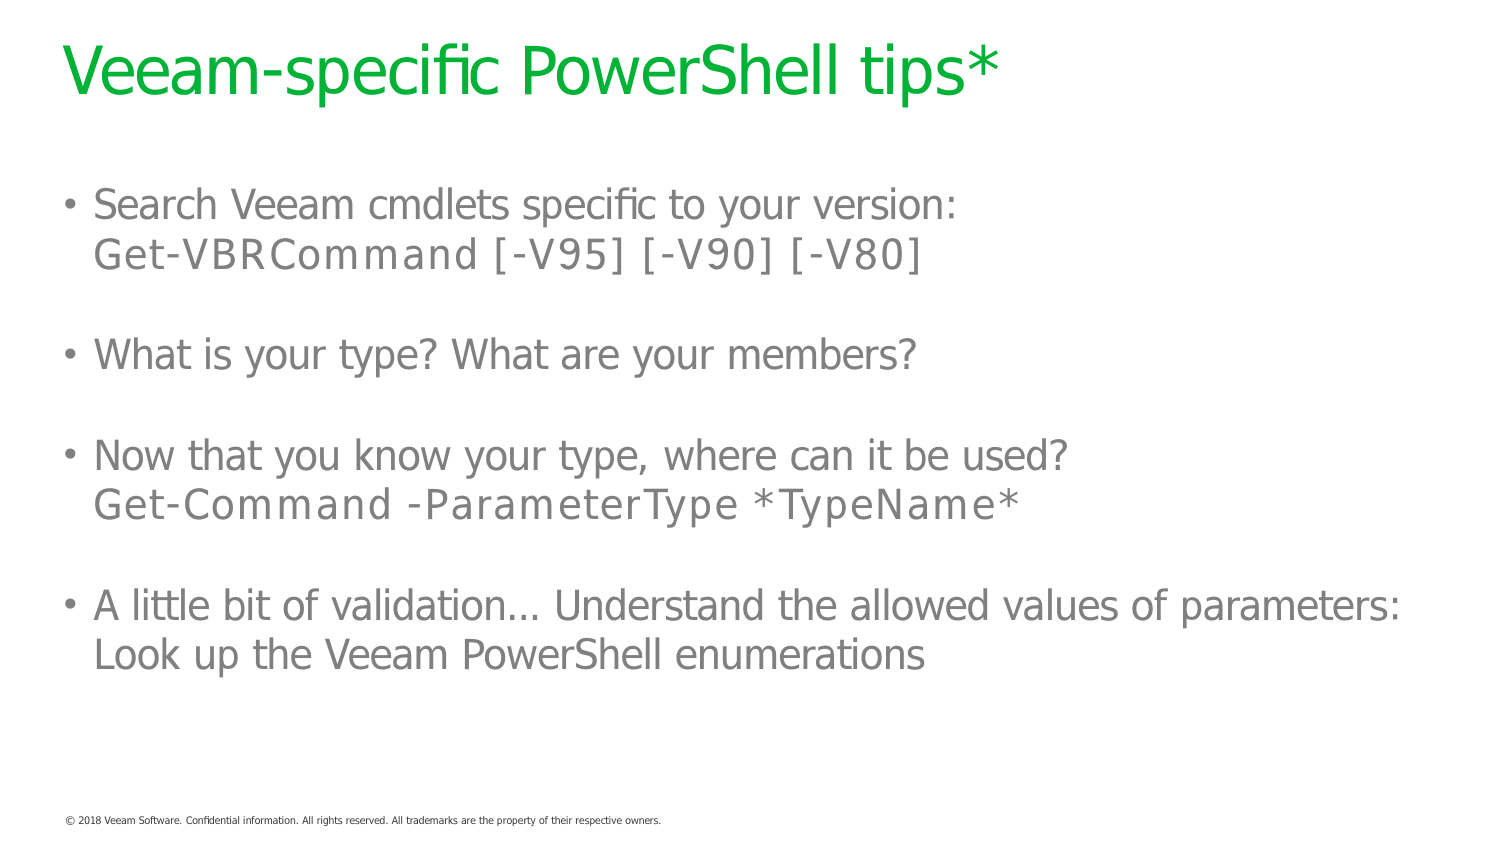

# Veeam-specific PowerShell tips*
Search Veeam cmdlets specific to your version:
Get-VBRCommand [-V95] [-V90] [-V80]

What is your type? What are your members?

Now that you know your type, where can it be used?
Get-Command -ParameterType *TypeName*

A little bit of validation… Understand the allowed values of parameters: Look up the Veeam PowerShell enumerations